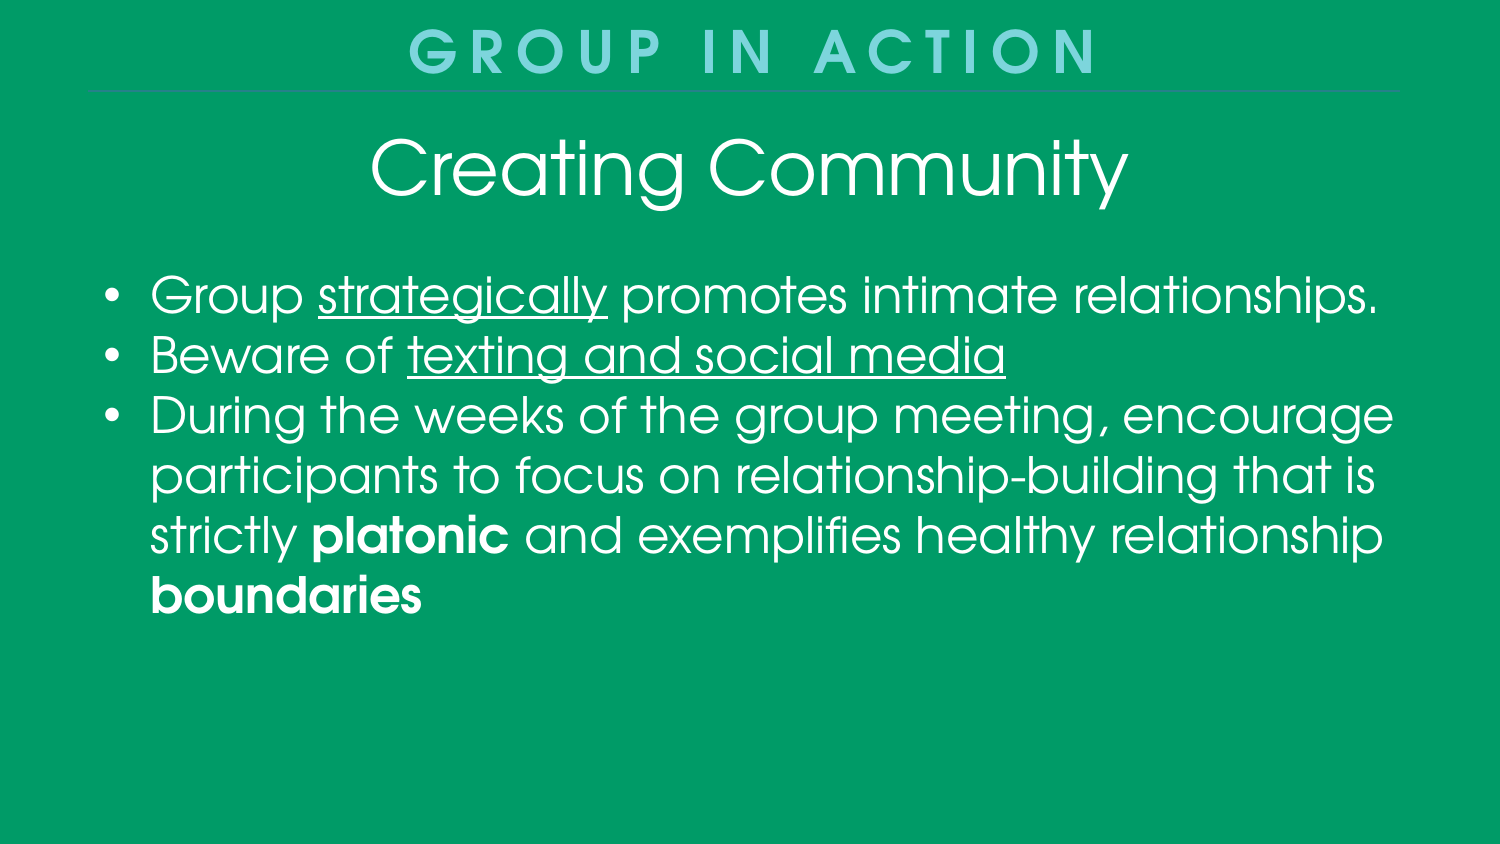

GROUP IN ACTION
Creating Community
Group strategically promotes intimate relationships.
Beware of texting and social media
During the weeks of the group meeting, encourage participants to focus on relationship-building that is  strictly platonic and exemplifies healthy relationship boundaries